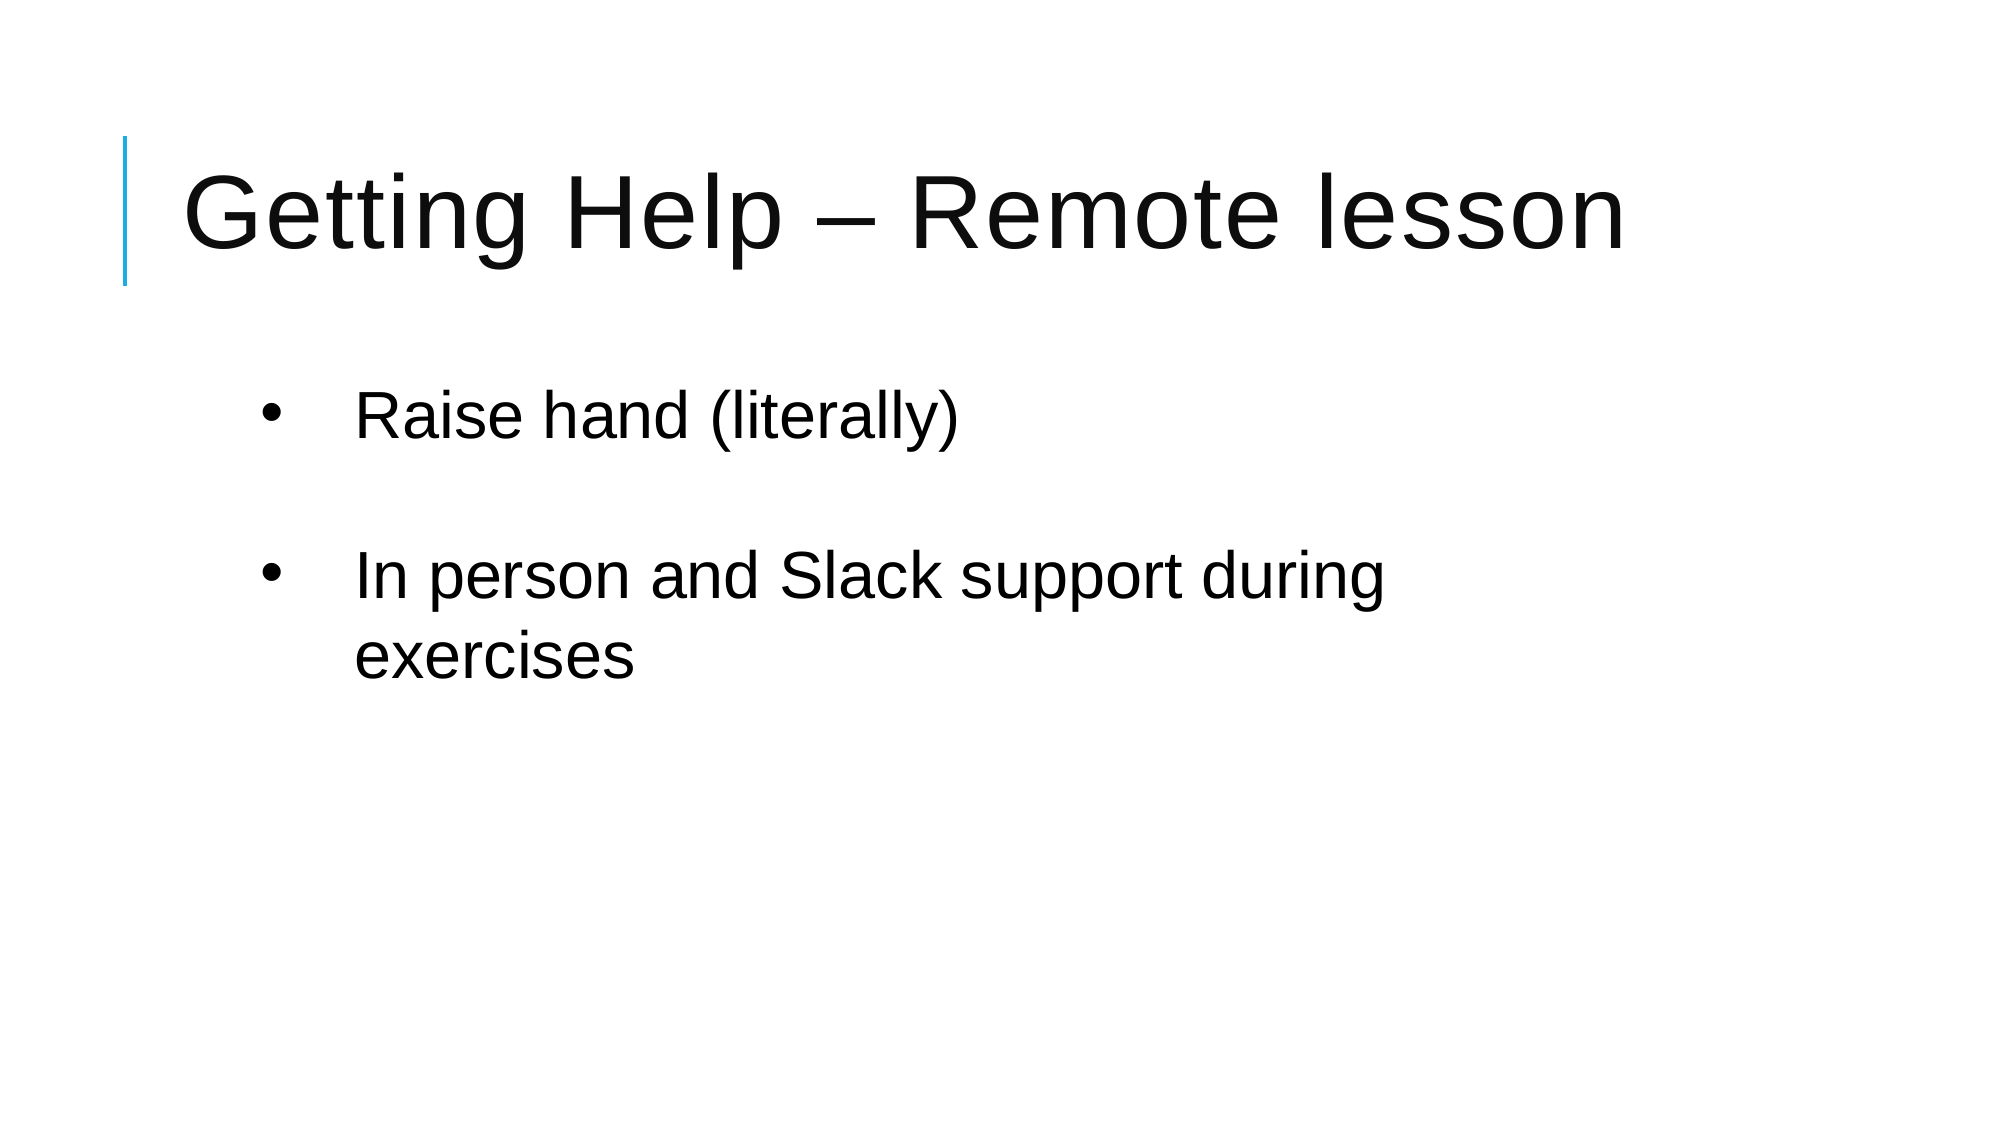

# Getting Help – Remote lesson
Raise hand (literally)

In person and Slack support during exercises